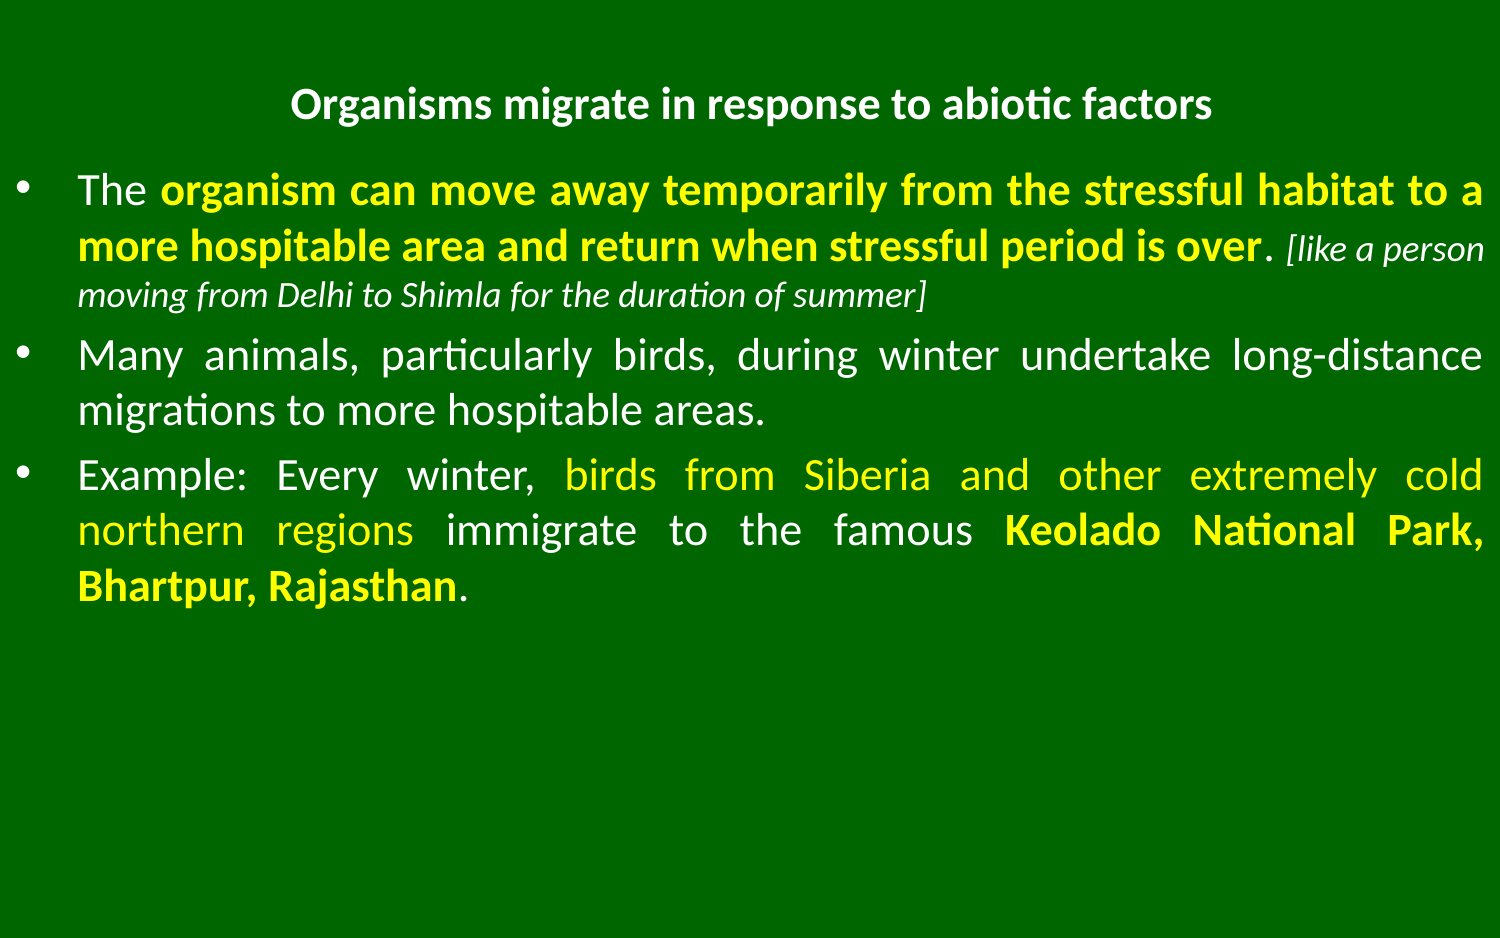

# Organisms migrate in response to abiotic factors
The organism can move away temporarily from the stressful habitat to a more hospitable area and return when stressful period is over. [like a person moving from Delhi to Shimla for the duration of summer]
Many animals, particularly birds, during winter undertake long-distance migrations to more hospitable areas.
Example: Every winter, birds from Siberia and other extremely cold northern regions immigrate to the famous Keolado National Park, Bhartpur, Rajasthan.